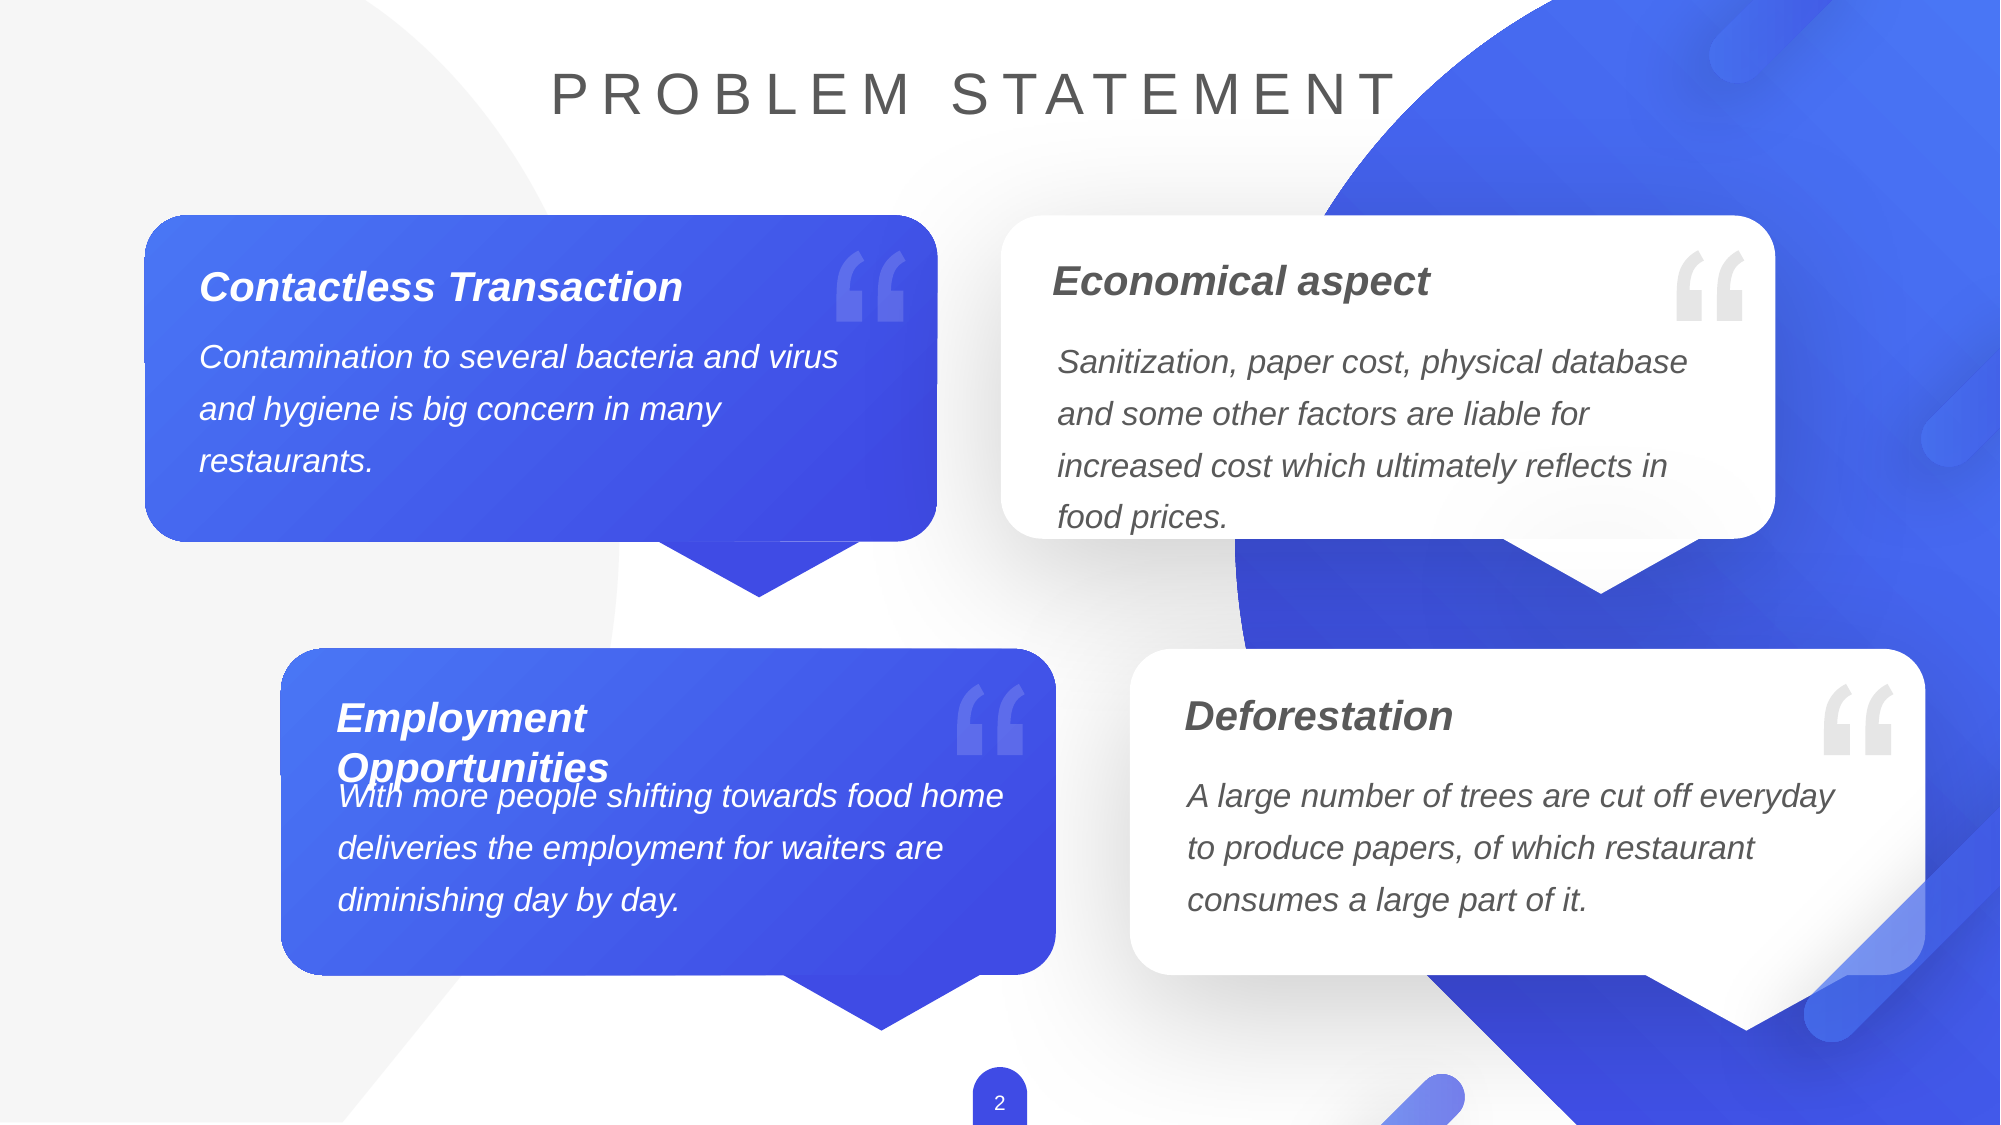

PROBLEM STATEMENT

Contactless Transaction
Contamination to several bacteria and virus and hygiene is big concern in many restaurants.

Economical aspect

Sanitization, paper cost, physical database and some other factors are liable for increased cost which ultimately reflects in food prices.

Employment Opportunities

With more people shifting towards food home deliveries the employment for waiters are diminishing day by day.

Deforestation

A large number of trees are cut off everyday to produce papers, of which restaurant consumes a large part of it.

2